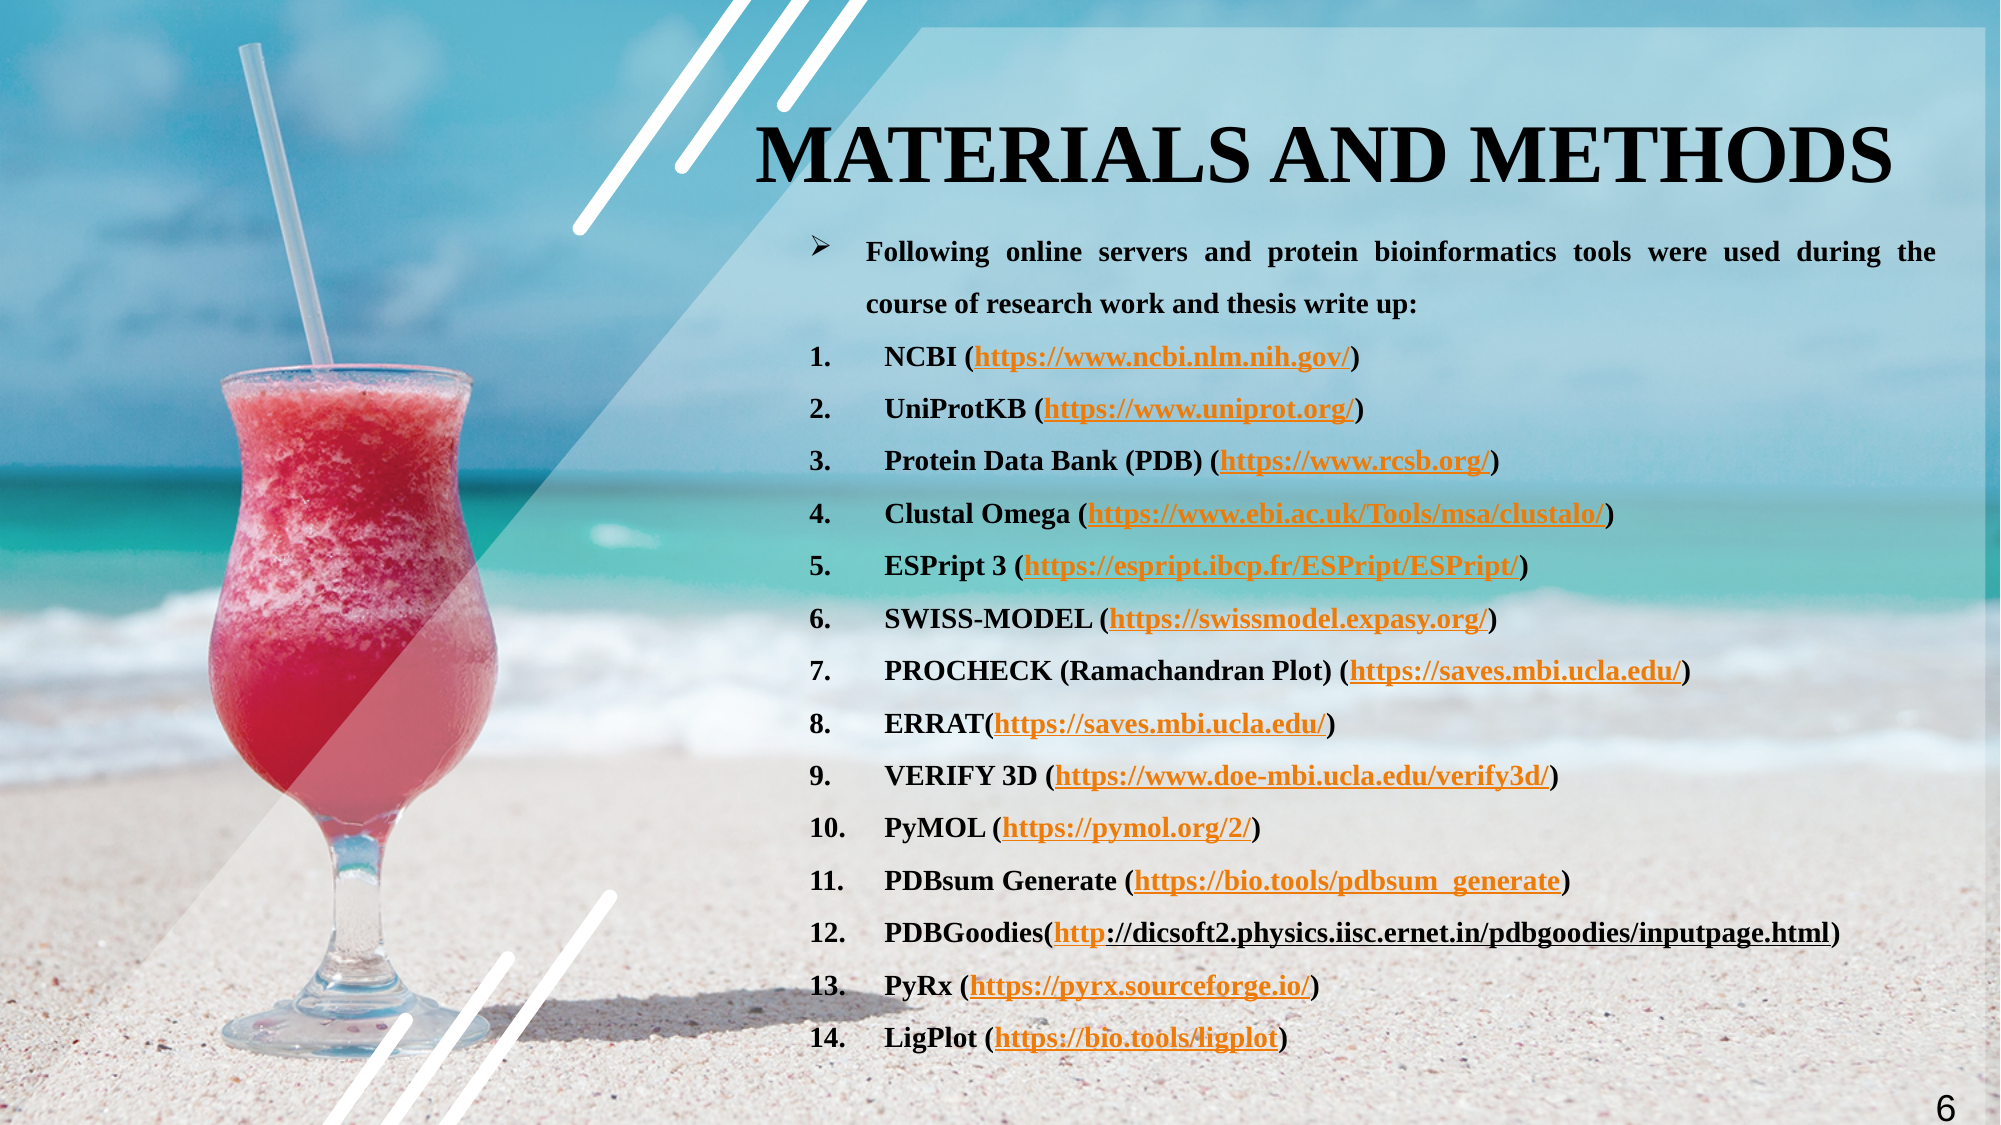

MATERIALS AND METHODS
Following online servers and protein bioinformatics tools were used during the course of research work and thesis write up:
NCBI (https://www.ncbi.nlm.nih.gov/)
UniProtKB (https://www.uniprot.org/)
Protein Data Bank (PDB) (https://www.rcsb.org/)
Clustal Omega (https://www.ebi.ac.uk/Tools/msa/clustalo/)
ESPript 3 (https://espript.ibcp.fr/ESPript/ESPript/)
SWISS-MODEL (https://swissmodel.expasy.org/)
PROCHECK (Ramachandran Plot) (https://saves.mbi.ucla.edu/)
ERRAT(https://saves.mbi.ucla.edu/)
VERIFY 3D (https://www.doe-mbi.ucla.edu/verify3d/)
PyMOL (https://pymol.org/2/)
PDBsum Generate (https://bio.tools/pdbsum_generate)
PDBGoodies(http://dicsoft2.physics.iisc.ernet.in/pdbgoodies/inputpage.html)
PyRx (https://pyrx.sourceforge.io/)
LigPlot (https://bio.tools/ligplot)

6